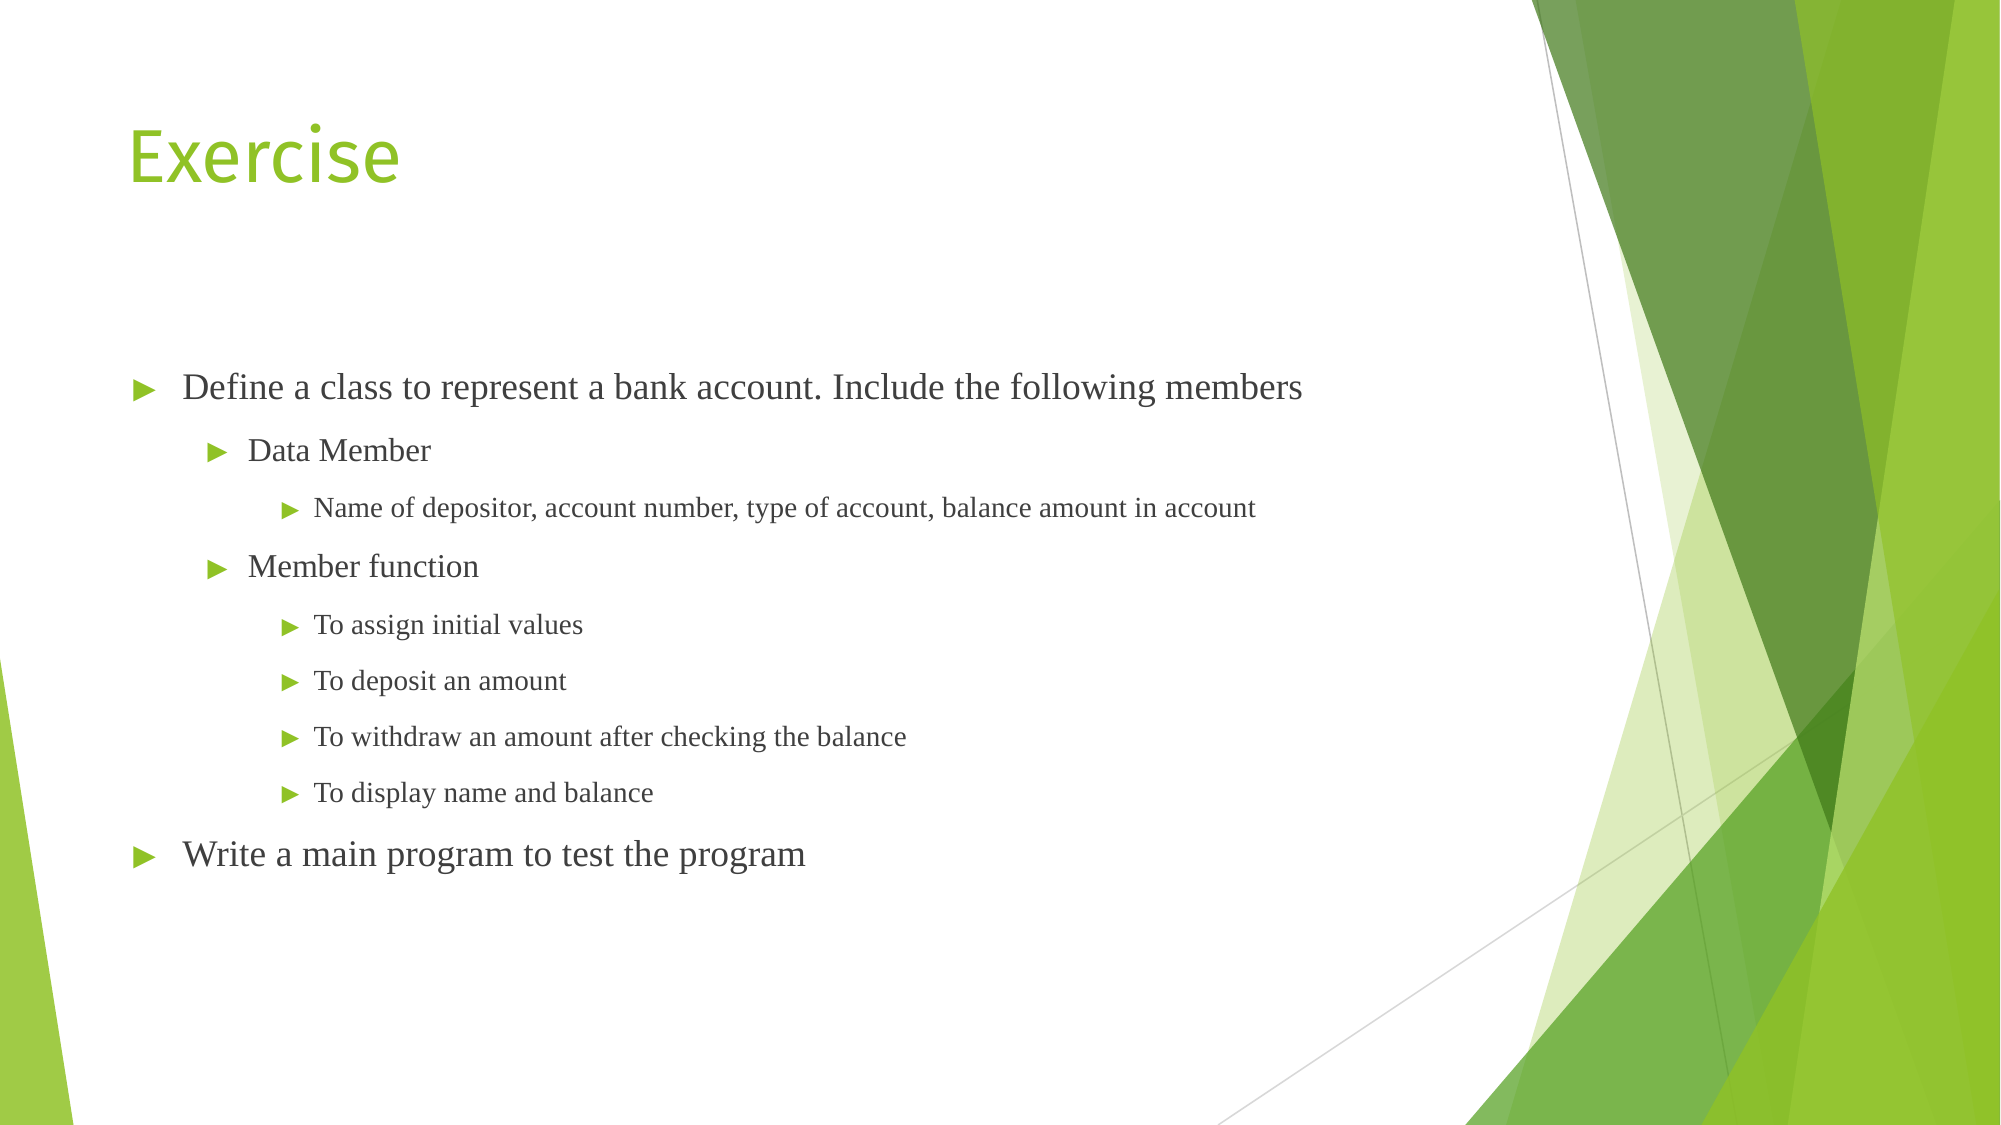

# Exercise
Define a class to represent a bank account. Include the following members
Data Member
Name of depositor, account number, type of account, balance amount in account
Member function
To assign initial values
To deposit an amount
To withdraw an amount after checking the balance
To display name and balance
Write a main program to test the program